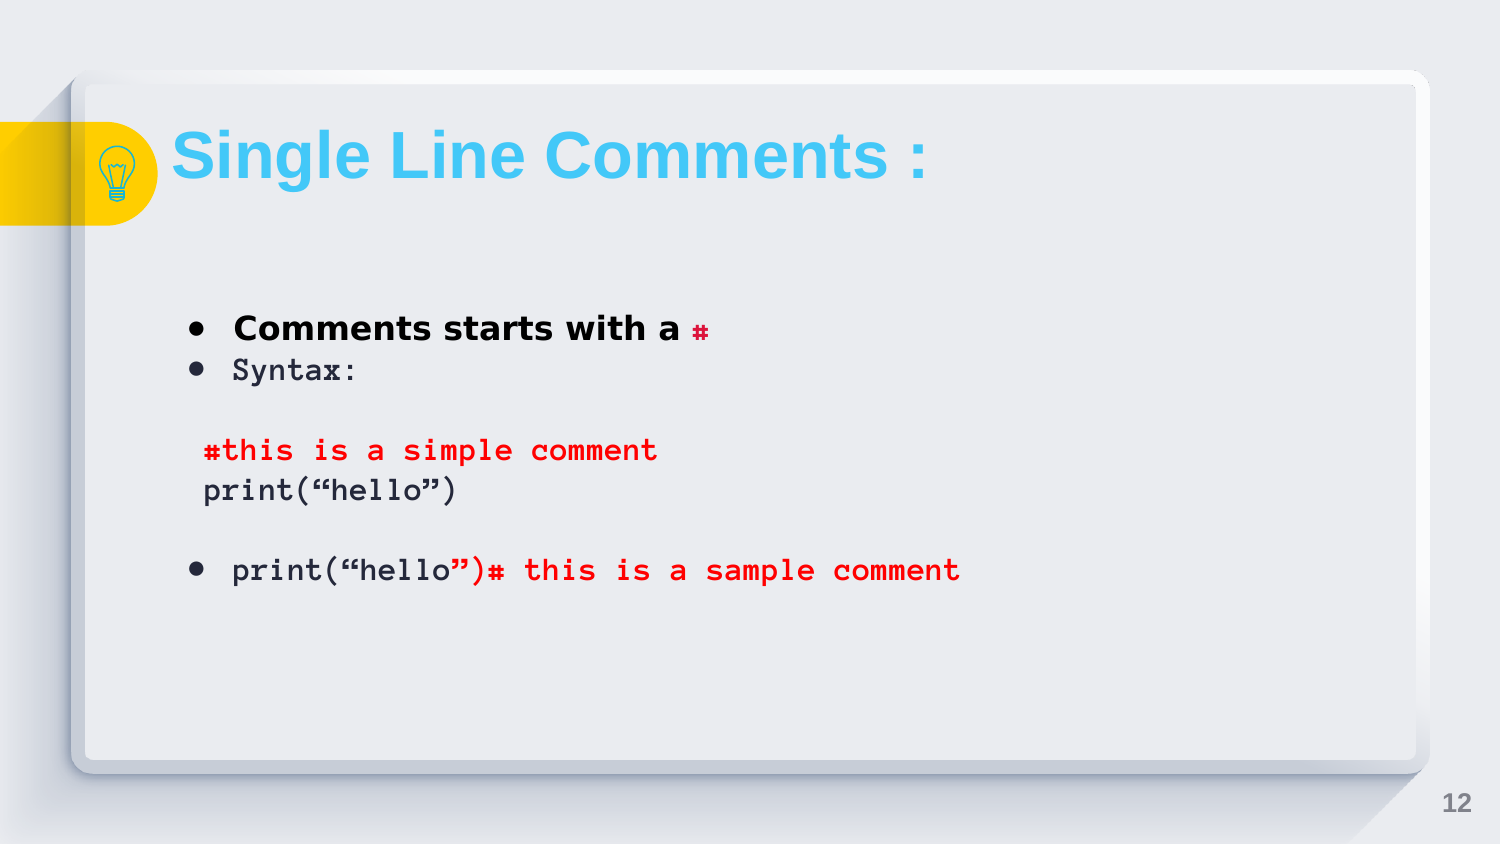

# Single Line Comments :
Comments starts with a #
Syntax:

 #this is a simple comment
 print(“hello”)

print(“hello”)# this is a sample comment

12